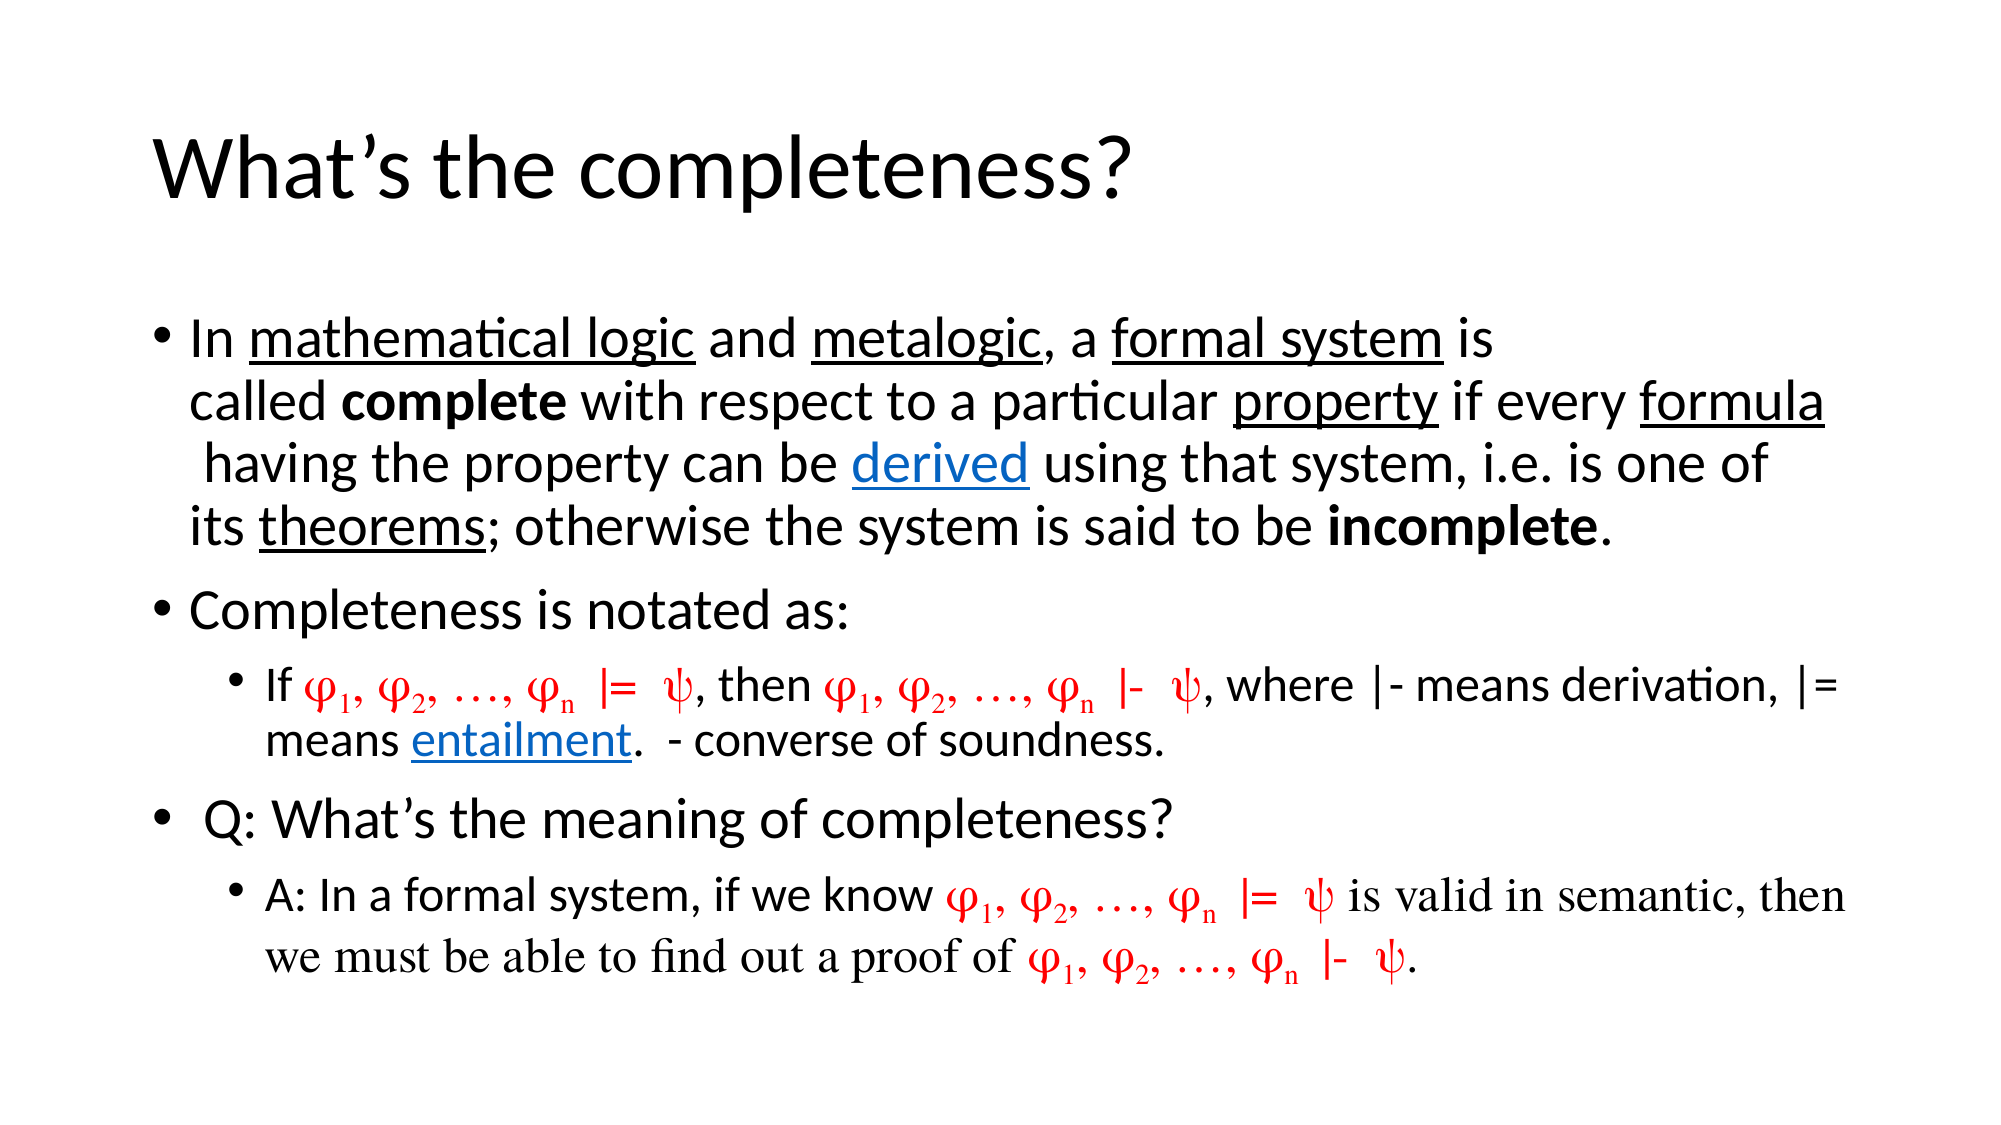

# What’s the completeness?
In mathematical logic and metalogic, a formal system is called complete with respect to a particular property if every formula having the property can be derived using that system, i.e. is one of its theorems; otherwise the system is said to be incomplete.
Completeness is notated as:
If φ1, φ2, …, φn  |=  ψ, then φ1, φ2, …, φn  |-  ψ, where |- means derivation, |= means entailment.  - converse of soundness.
 Q: What’s the meaning of completeness?
A: In a formal system, if we know φ1, φ2, …, φn  |=  ψ is valid in semantic, then we must be able to find out a proof of φ1, φ2, …, φn  |-  ψ.